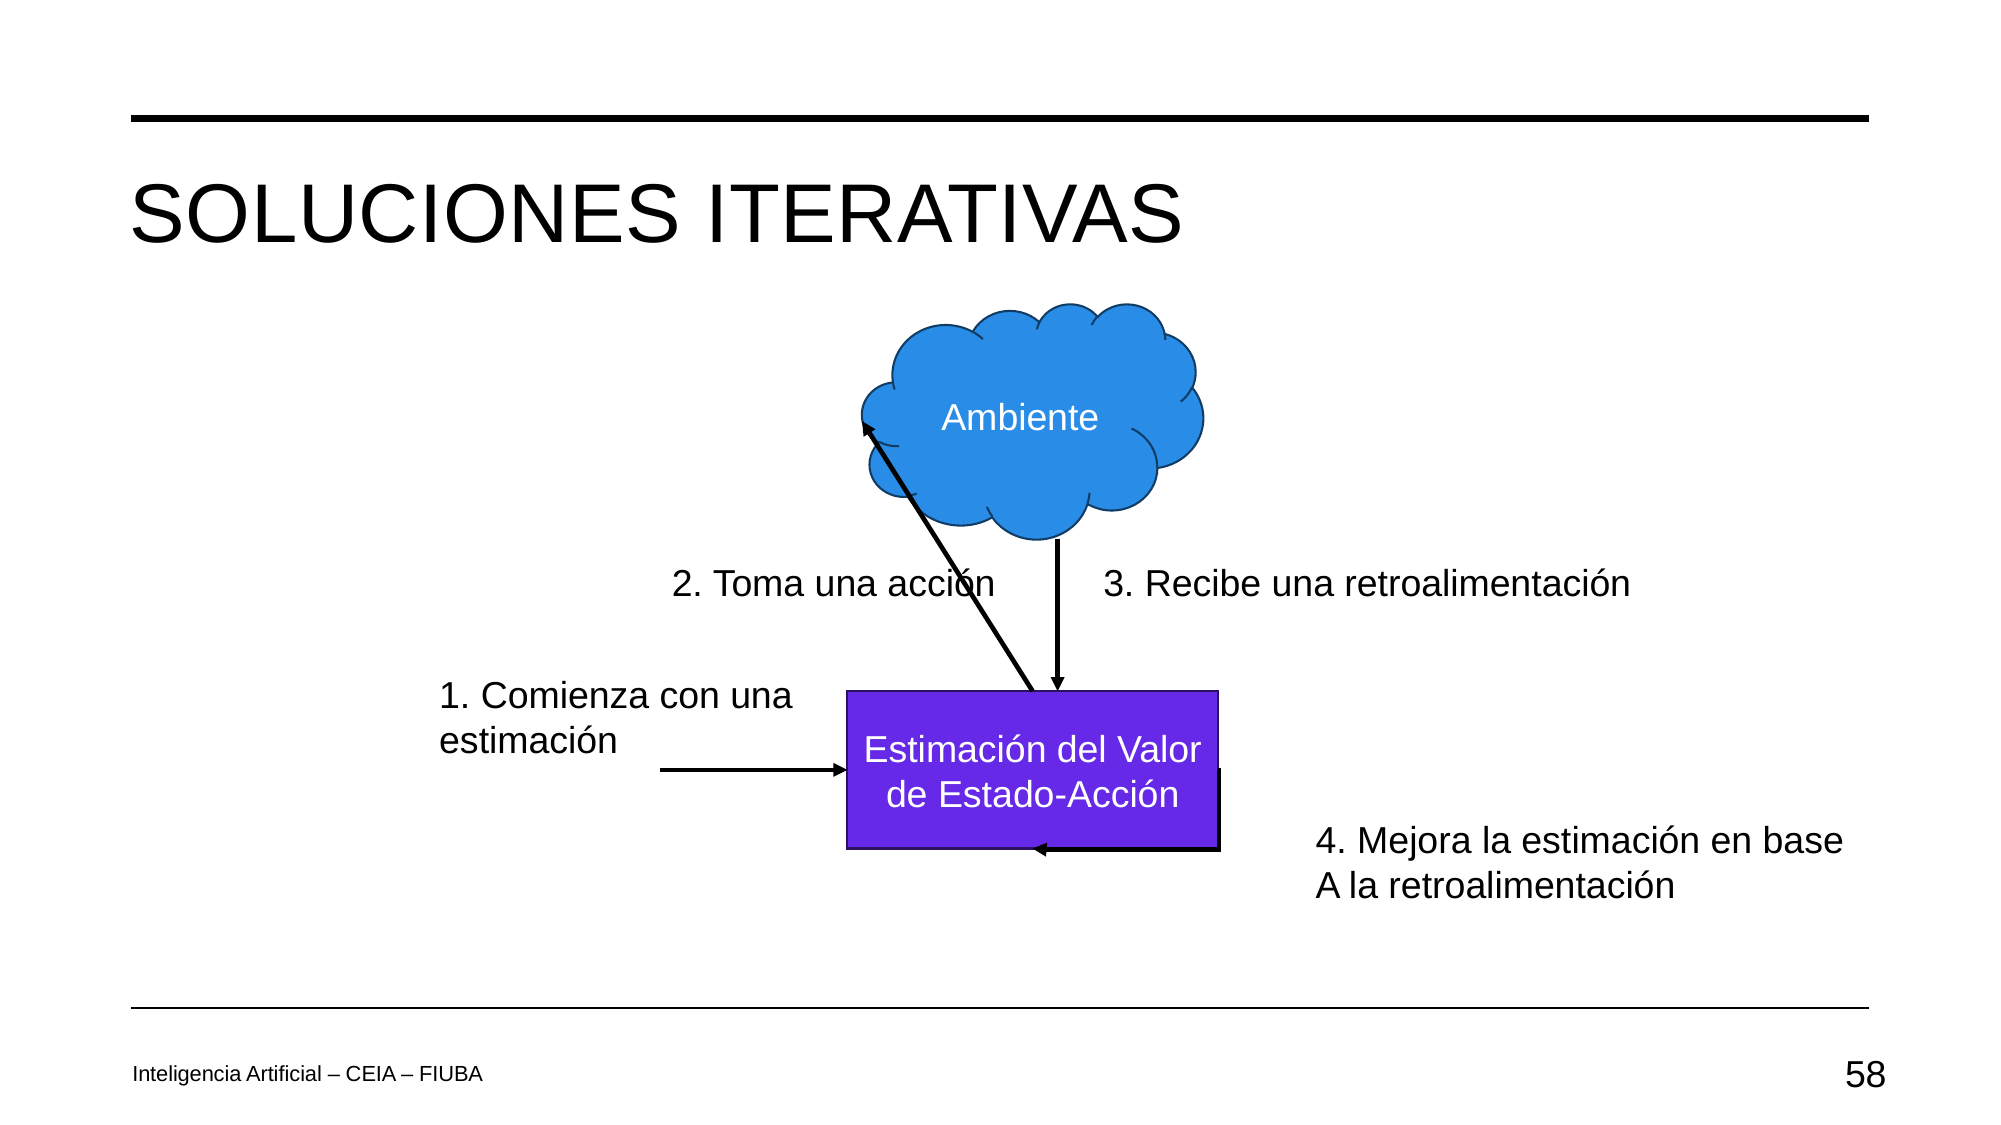

# Soluciones iterativas
Ambiente
2. Toma una acción
3. Recibe una retroalimentación
1. Comienza con una
estimación
Estimación del Valor de Estado-Acción
4. Mejora la estimación en base
A la retroalimentación
Inteligencia Artificial – CEIA – FIUBA
58
Image by vectorjuice